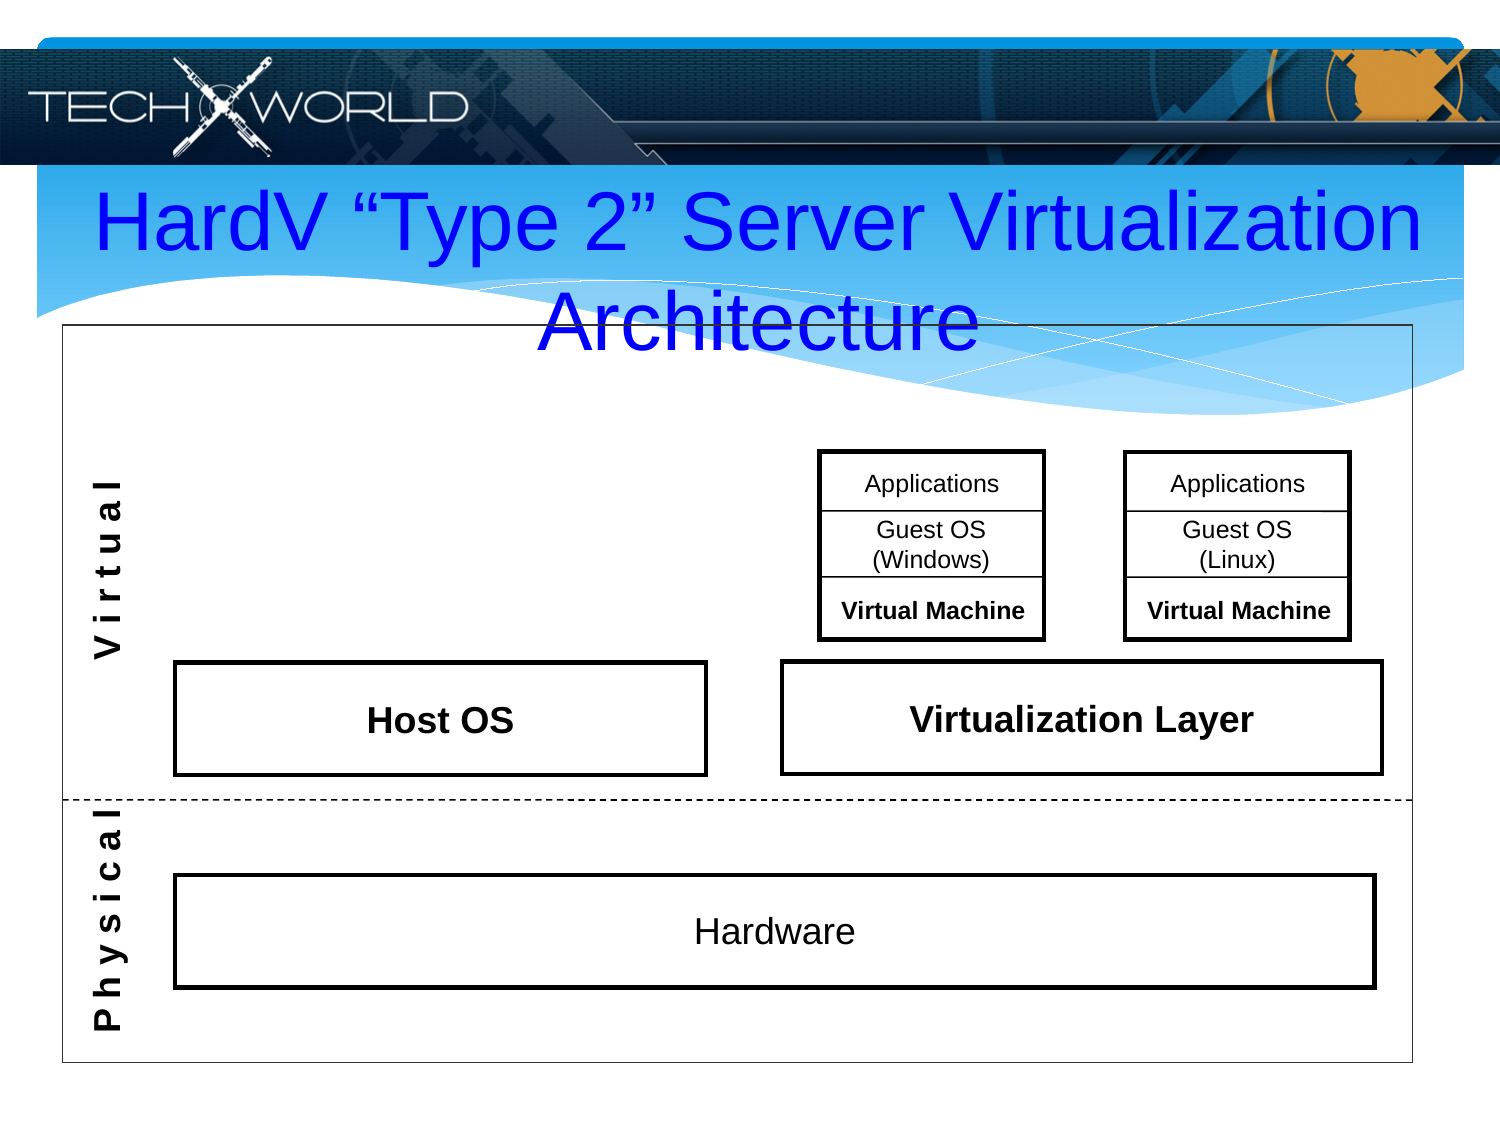

# HardV “Type 2” Server Virtualization Architecture

V i r t u a l

Applications
Applications
Guest OS
(Windows)
Guest OS
(Linux)

Virtual Machine
Virtual Machine

Virtualization Layer
Host OS

P h y s i c a l

Hardware